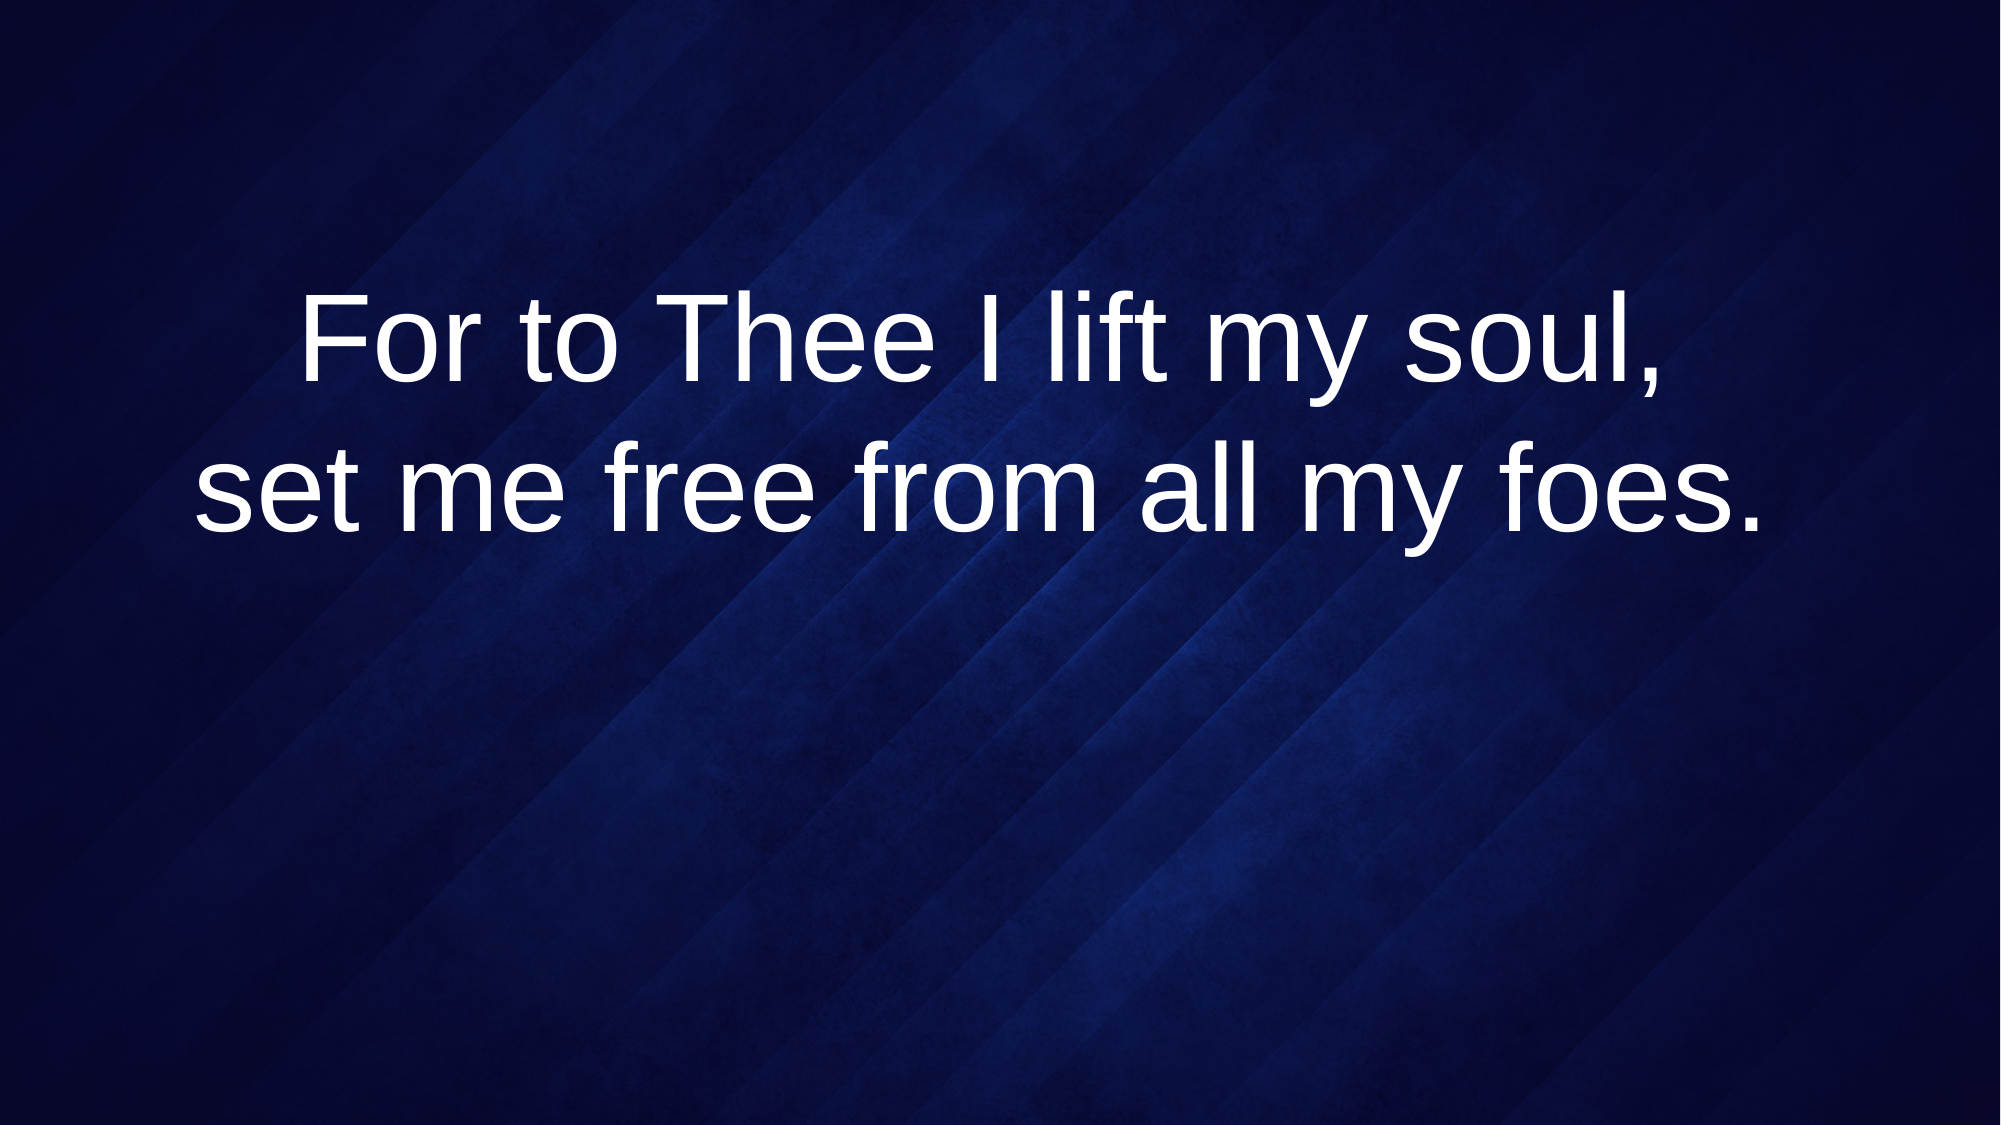

# For to Thee I lift my soul, set me free from all my foes.